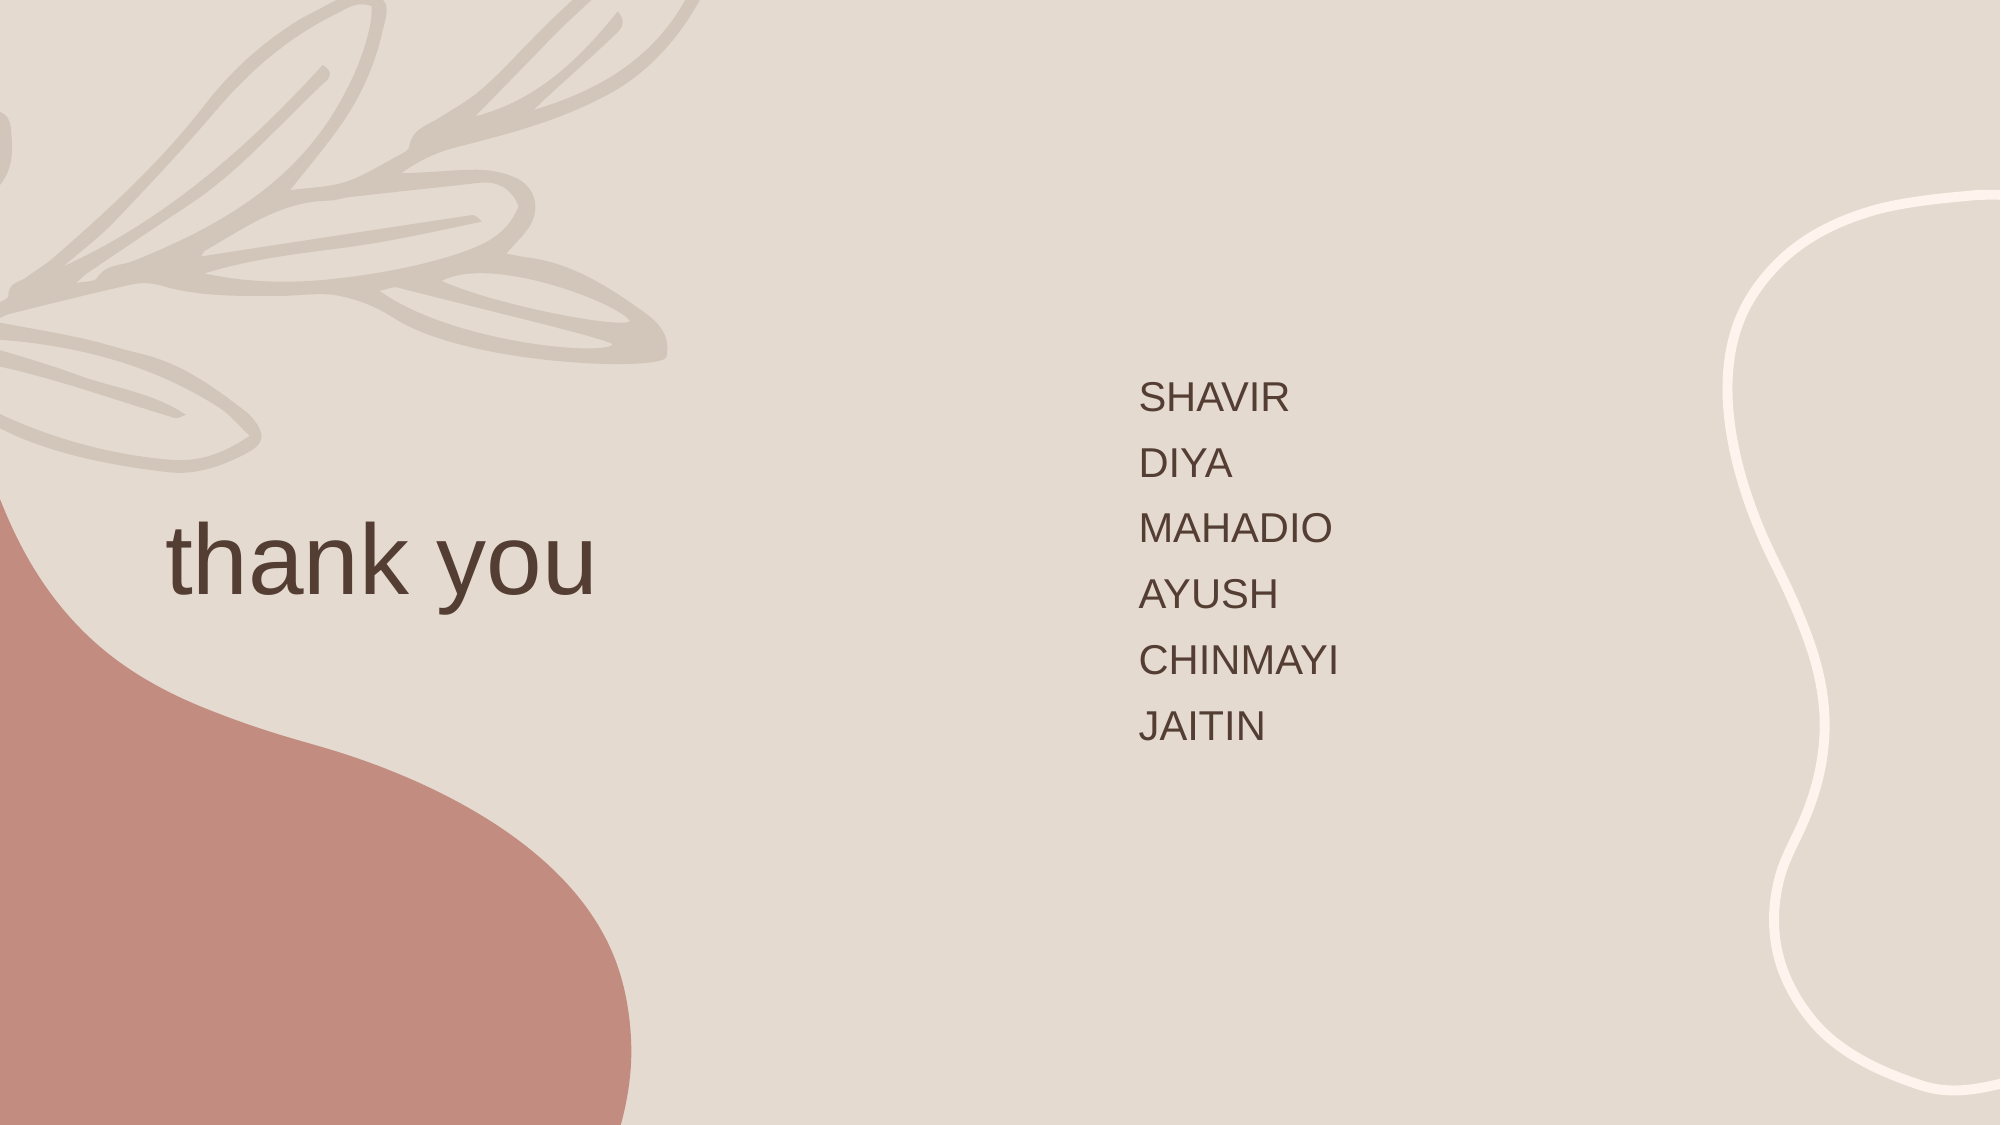

# thank you

Shavir
Diya
Mahadio
Ayush
Chinmayi
Jaitin